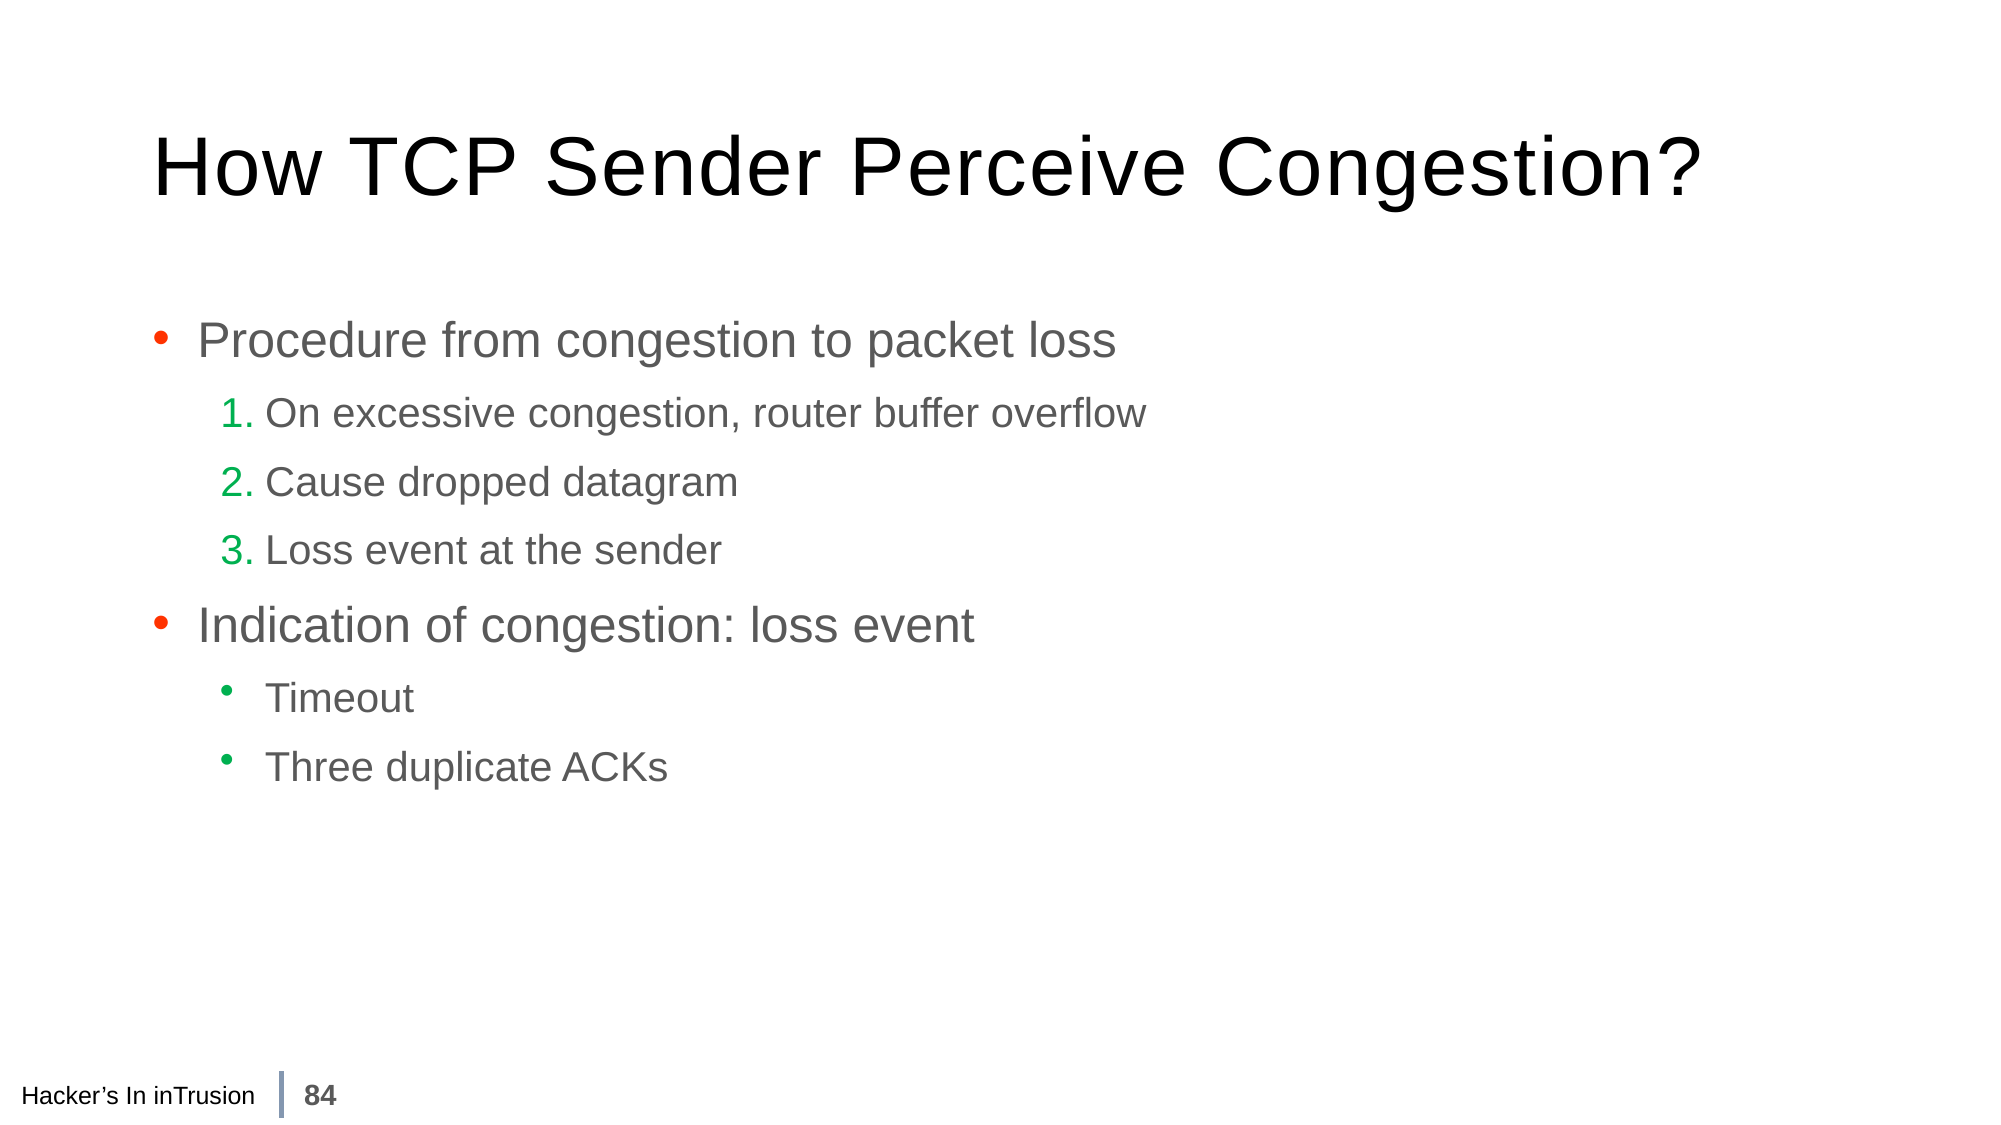

# How TCP Sender Perceive Congestion?
Procedure from congestion to packet loss
On excessive congestion, router buffer overflow
Cause dropped datagram
Loss event at the sender
Indication of congestion: loss event
Timeout
Three duplicate ACKs